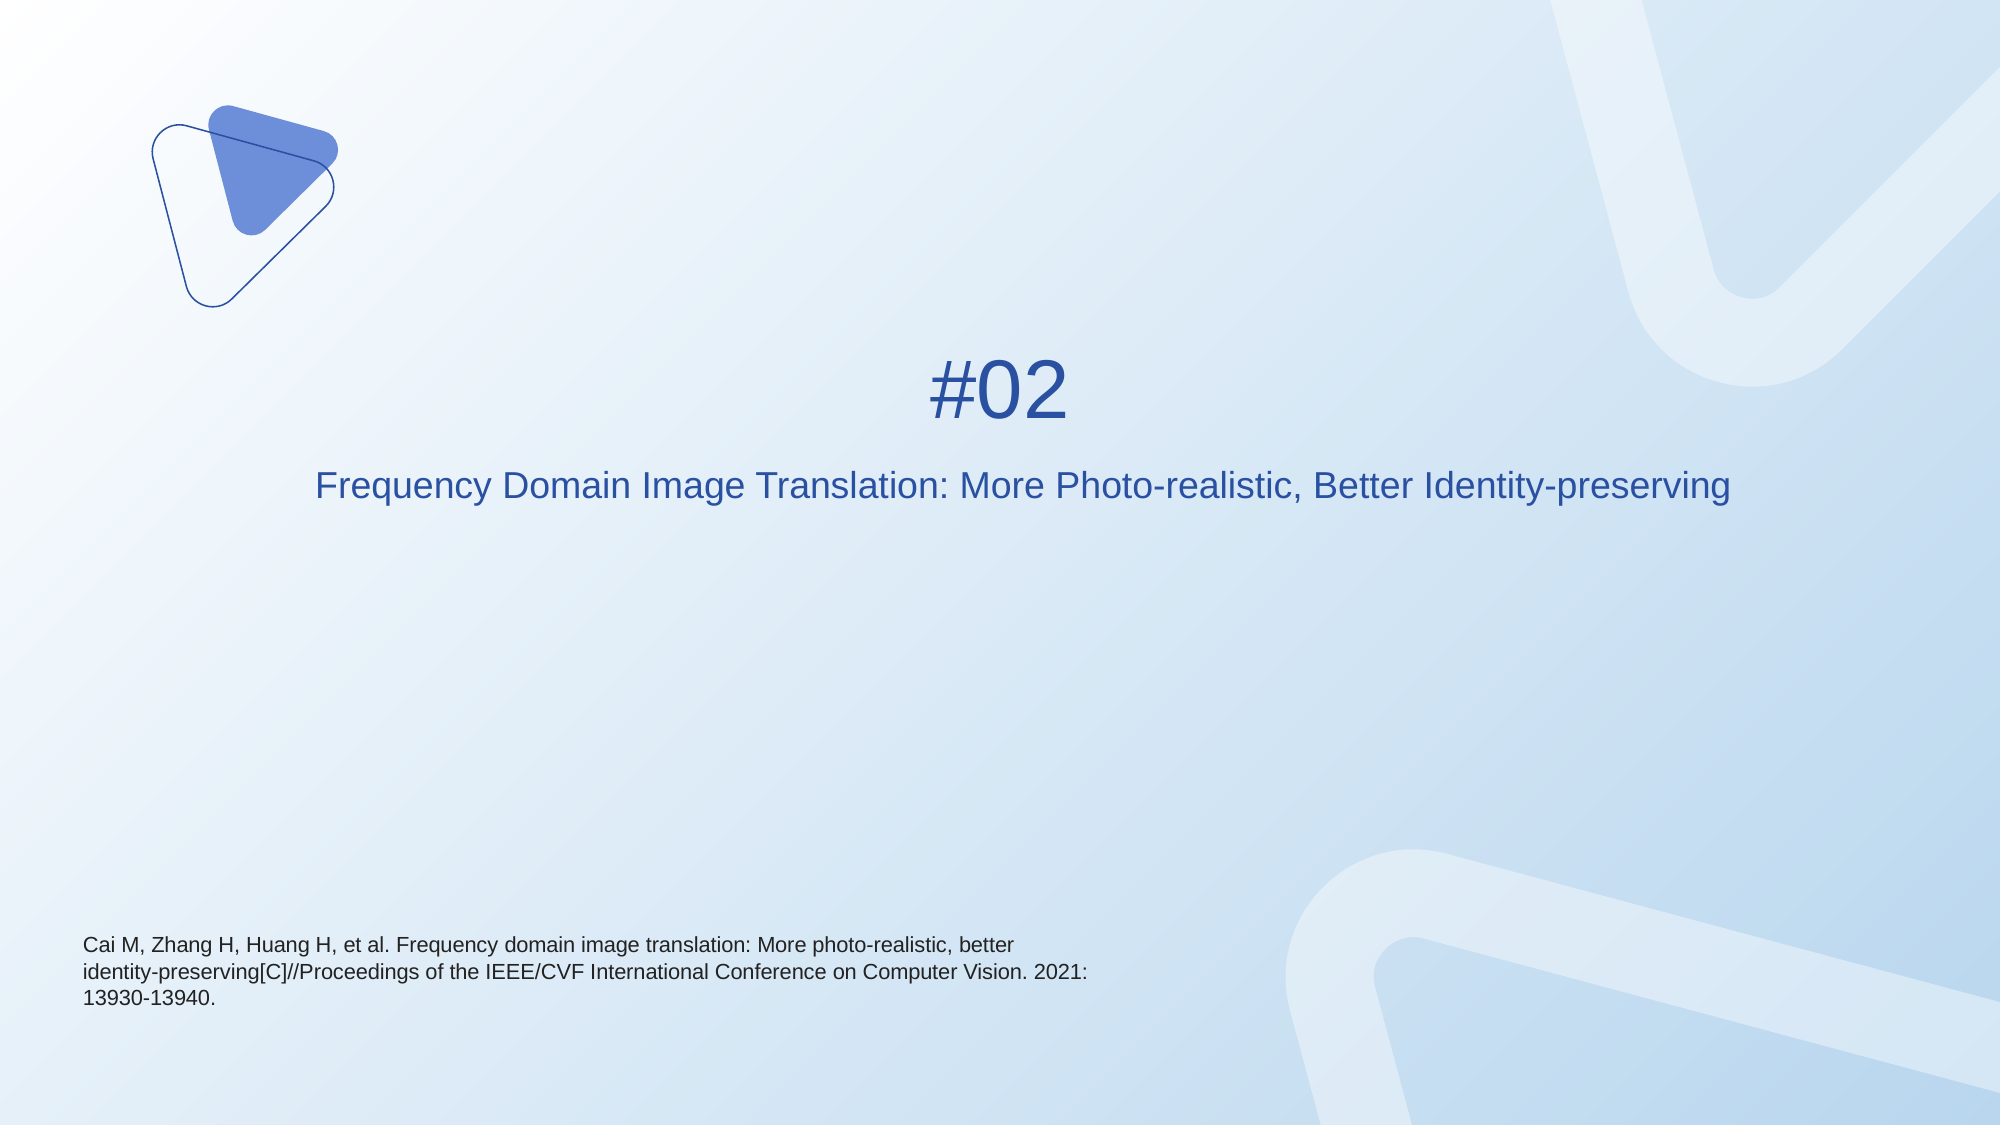

#02
Frequency Domain Image Translation: More Photo-realistic, Better Identity-preserving

Cai M, Zhang H, Huang H, et al. Frequency domain image translation: More photo-realistic, better identity-preserving[C]//Proceedings of the IEEE/CVF International Conference on Computer Vision. 2021: 13930-13940.